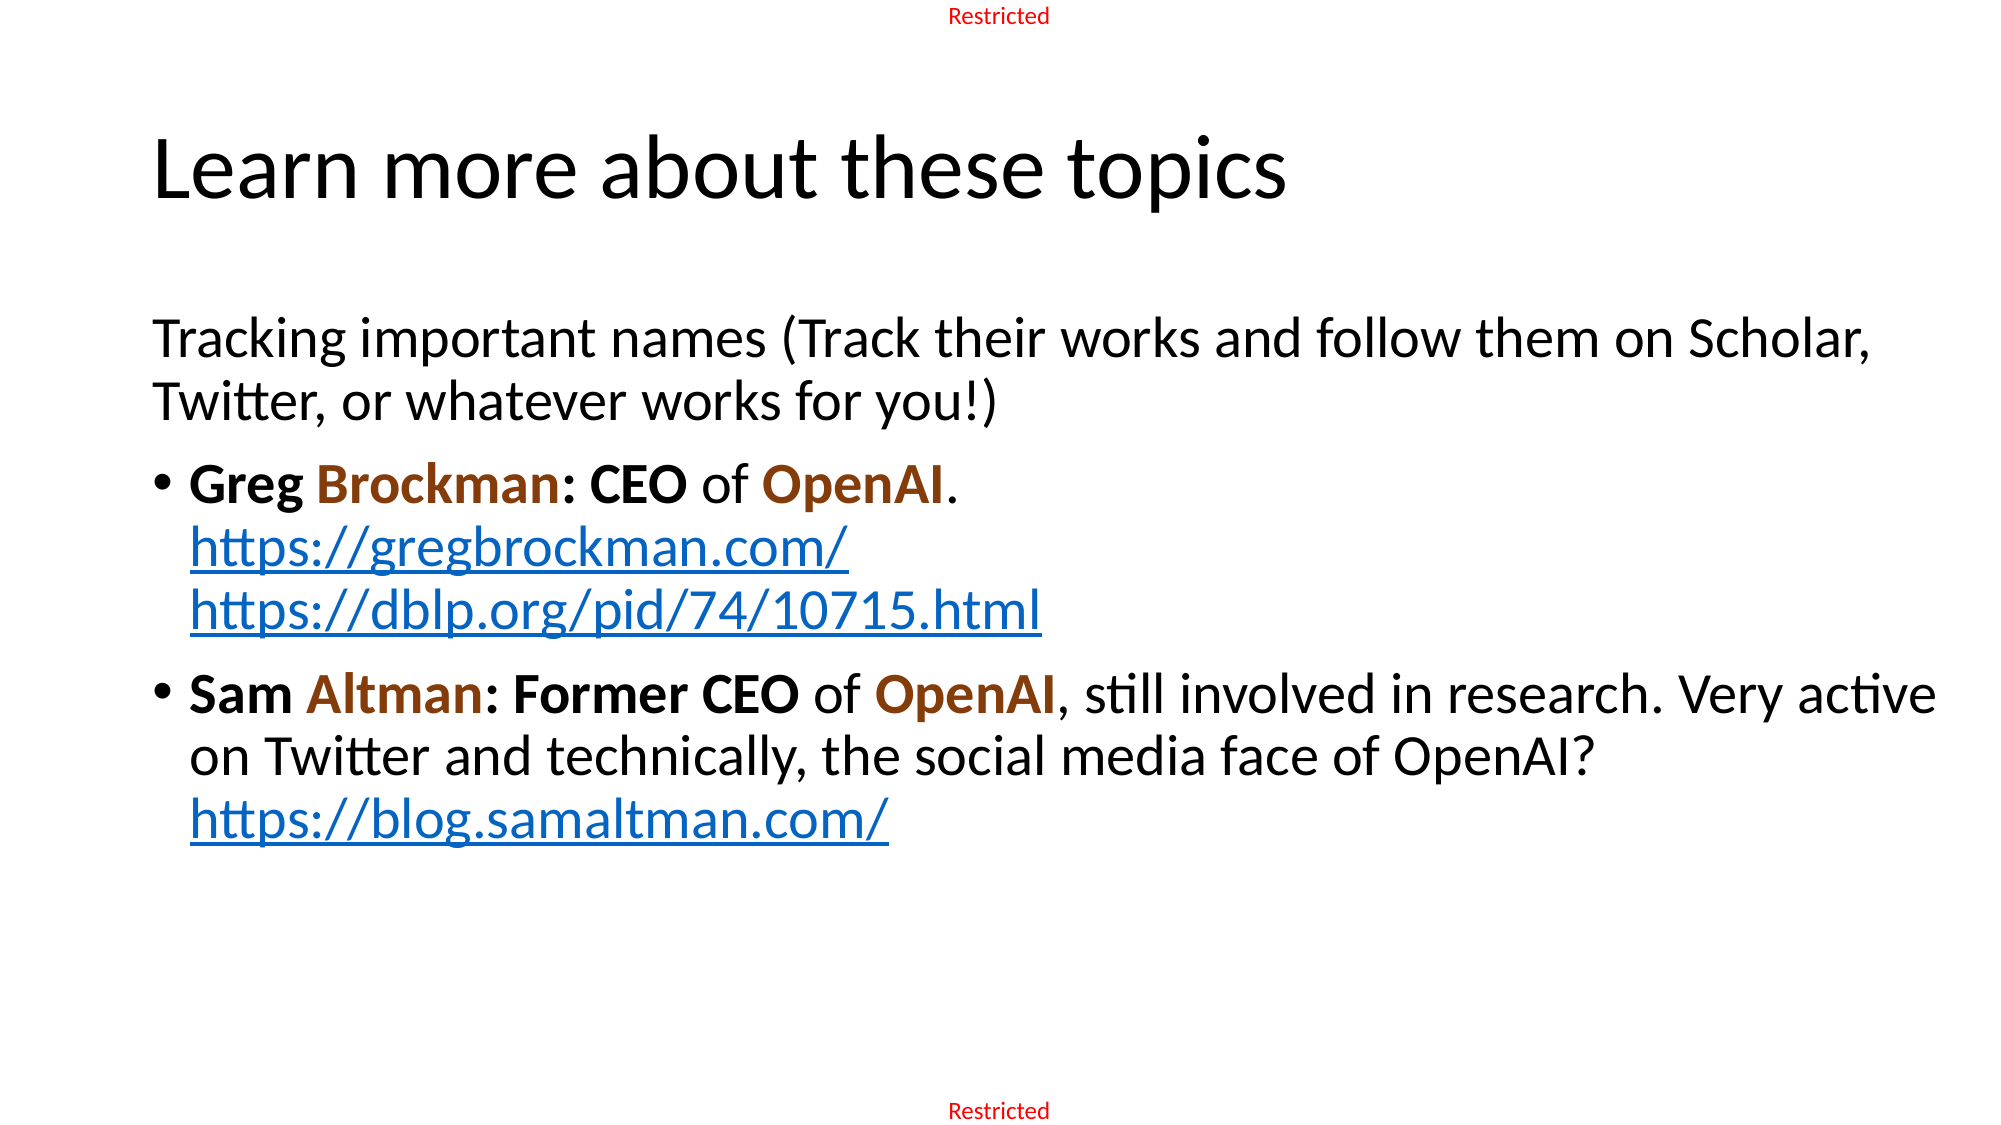

# Learn more about these topics
Tracking important names (Track their works and follow them on Scholar, Twitter, or whatever works for you!)
Greg Brockman: CEO of OpenAI.
https://gregbrockman.com/
https://dblp.org/pid/74/10715.html
Sam Altman: Former CEO of OpenAI, still involved in research. Very active on Twitter and technically, the social media face of OpenAI?
https://blog.samaltman.com/